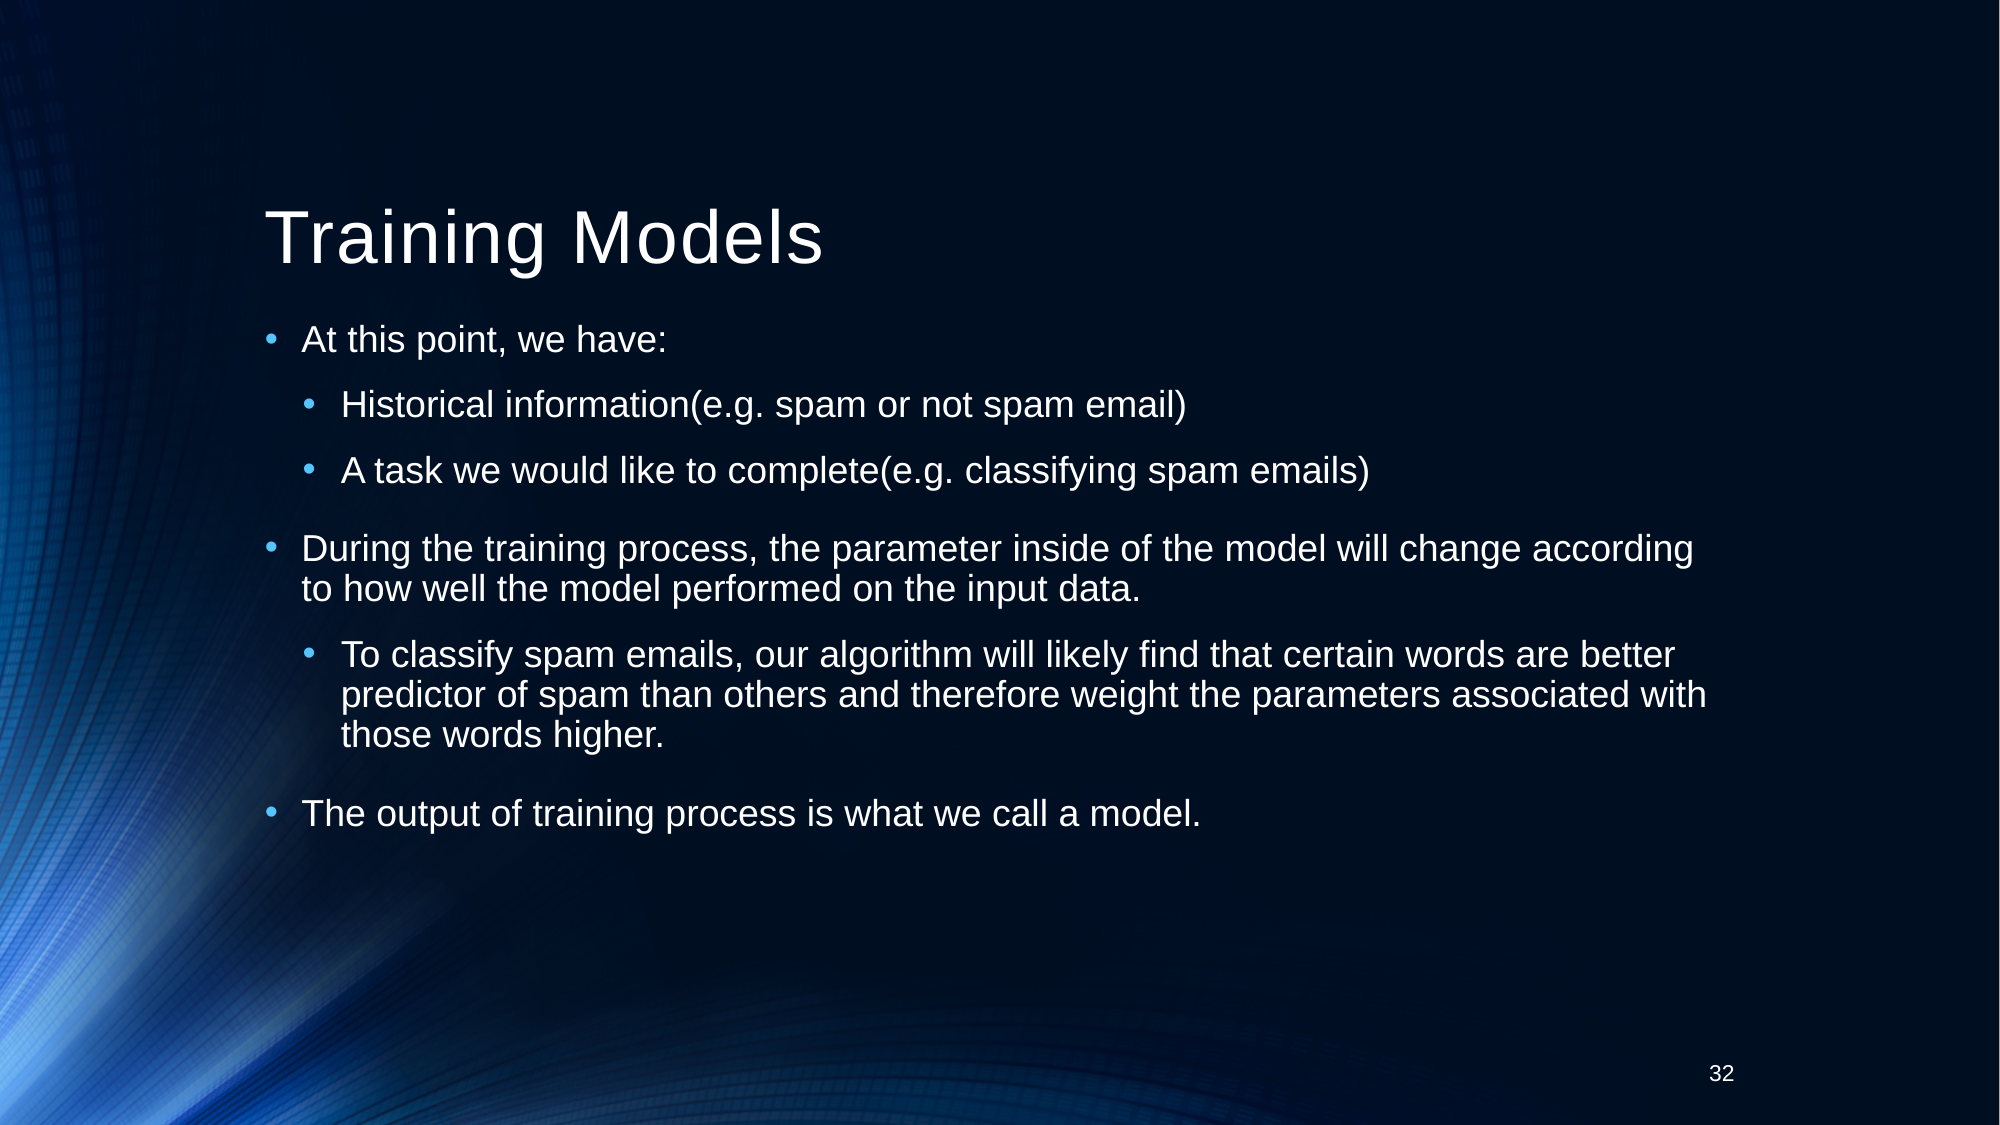

# Training Models
At this point, we have:
Historical information(e.g. spam or not spam email)
A task we would like to complete(e.g. classifying spam emails)
During the training process, the parameter inside of the model will change according to how well the model performed on the input data.
To classify spam emails, our algorithm will likely find that certain words are better predictor of spam than others and therefore weight the parameters associated with those words higher.
The output of training process is what we call a model.

32